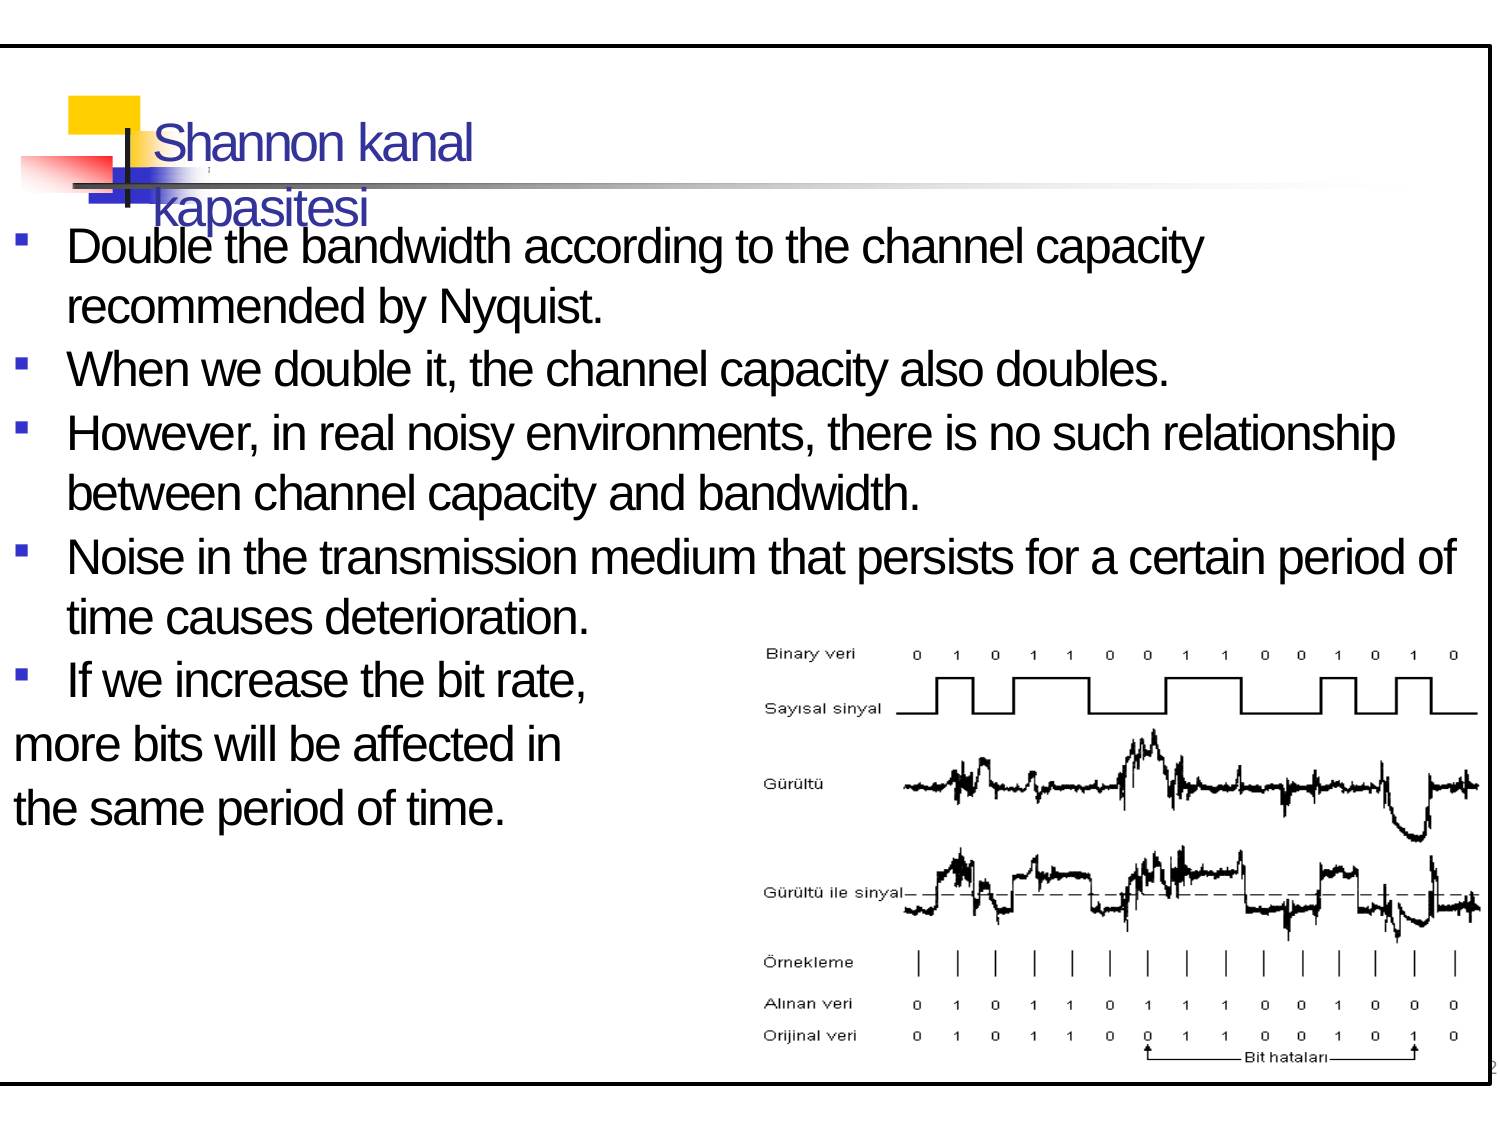

# Shannon kanal kapasitesi

Double the bandwidth according to the channel capacity recommended by Nyquist.
When we double it, the channel capacity also doubles.
However, in real noisy environments, there is no such relationship between channel capacity and bandwidth.
Noise in the transmission medium that persists for a certain period of time causes deterioration.
If we increase the bit rate,
more bits will be affected in
the same period of time.
32